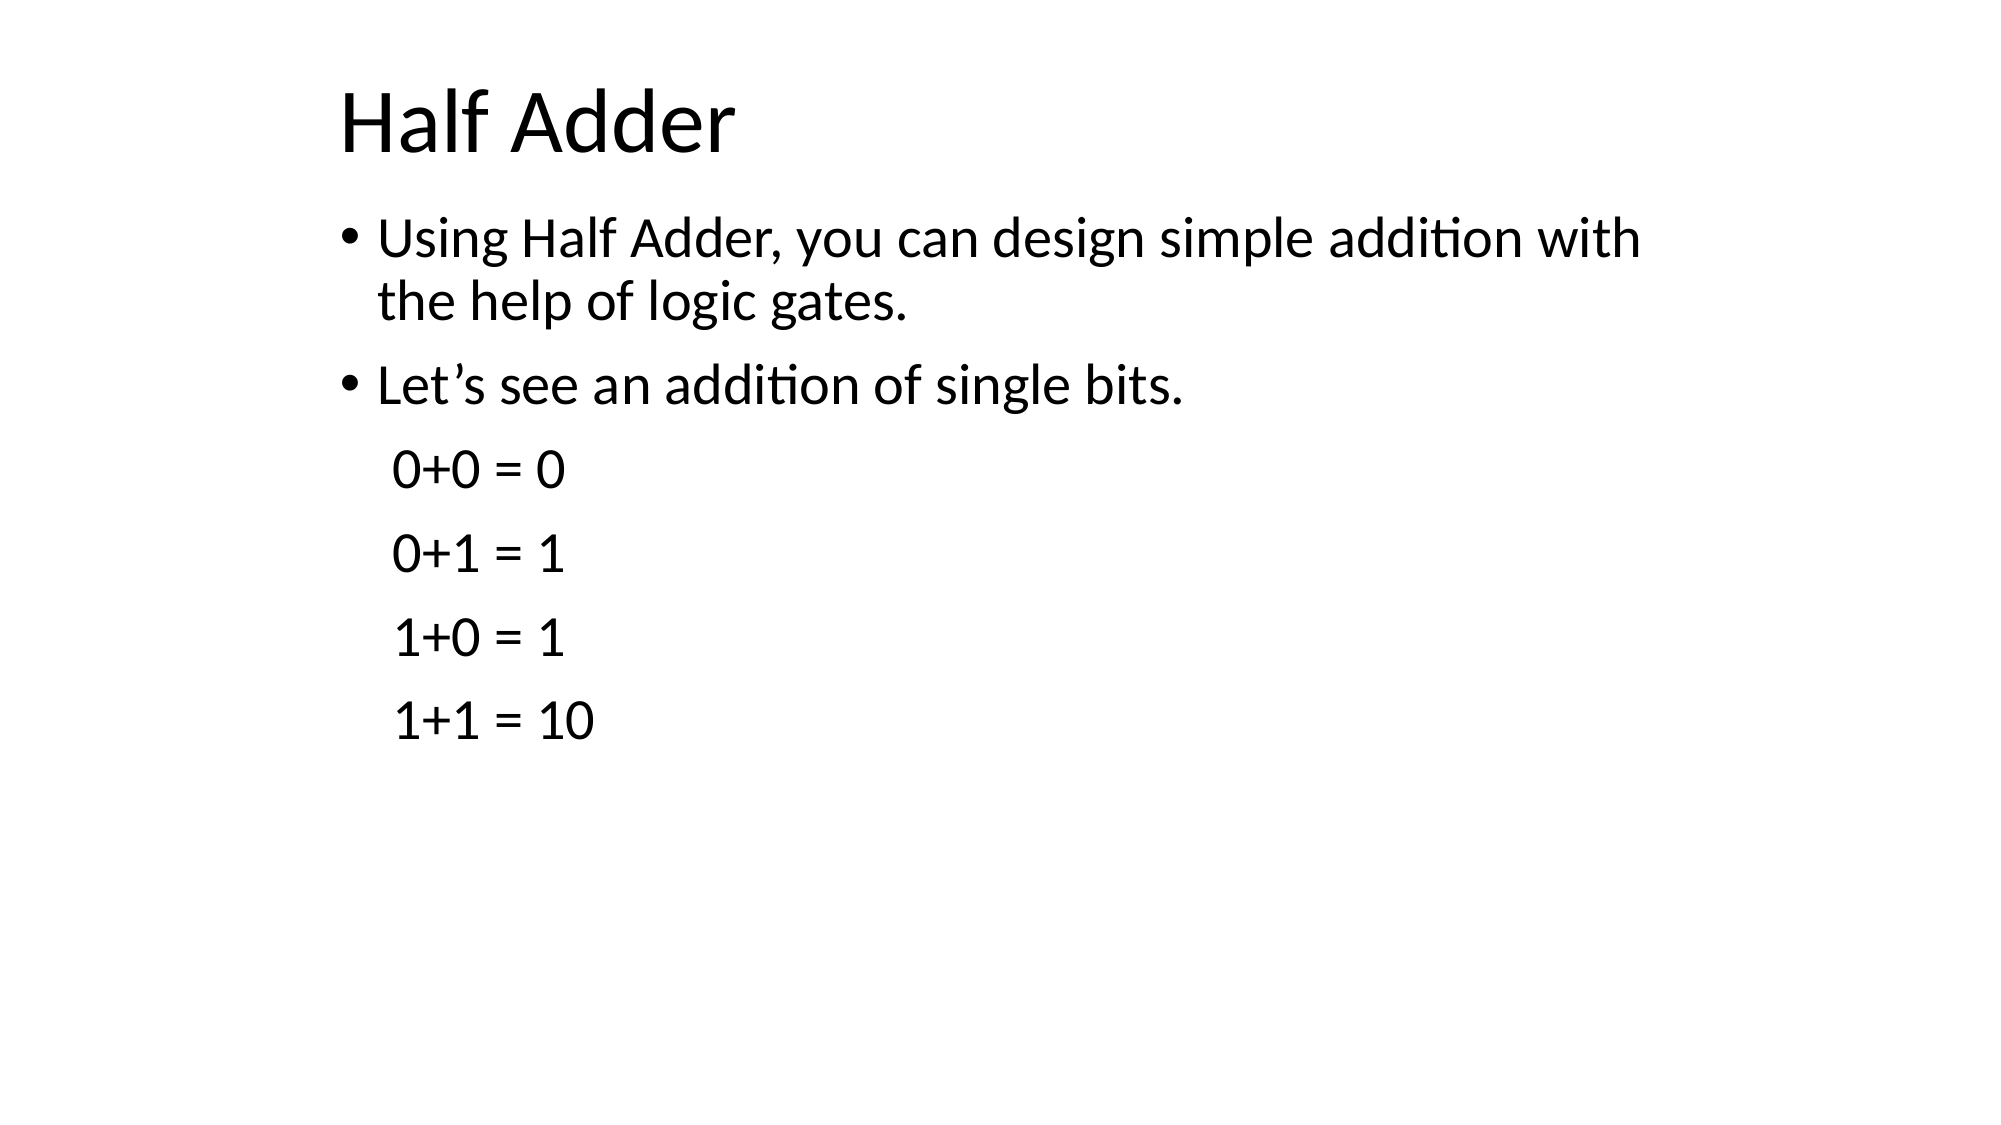

# Half Adder
Using Half Adder, you can design simple addition with the help of logic gates.
Let’s see an addition of single bits.
    0+0 = 0
    0+1 = 1
    1+0 = 1
    1+1 = 10